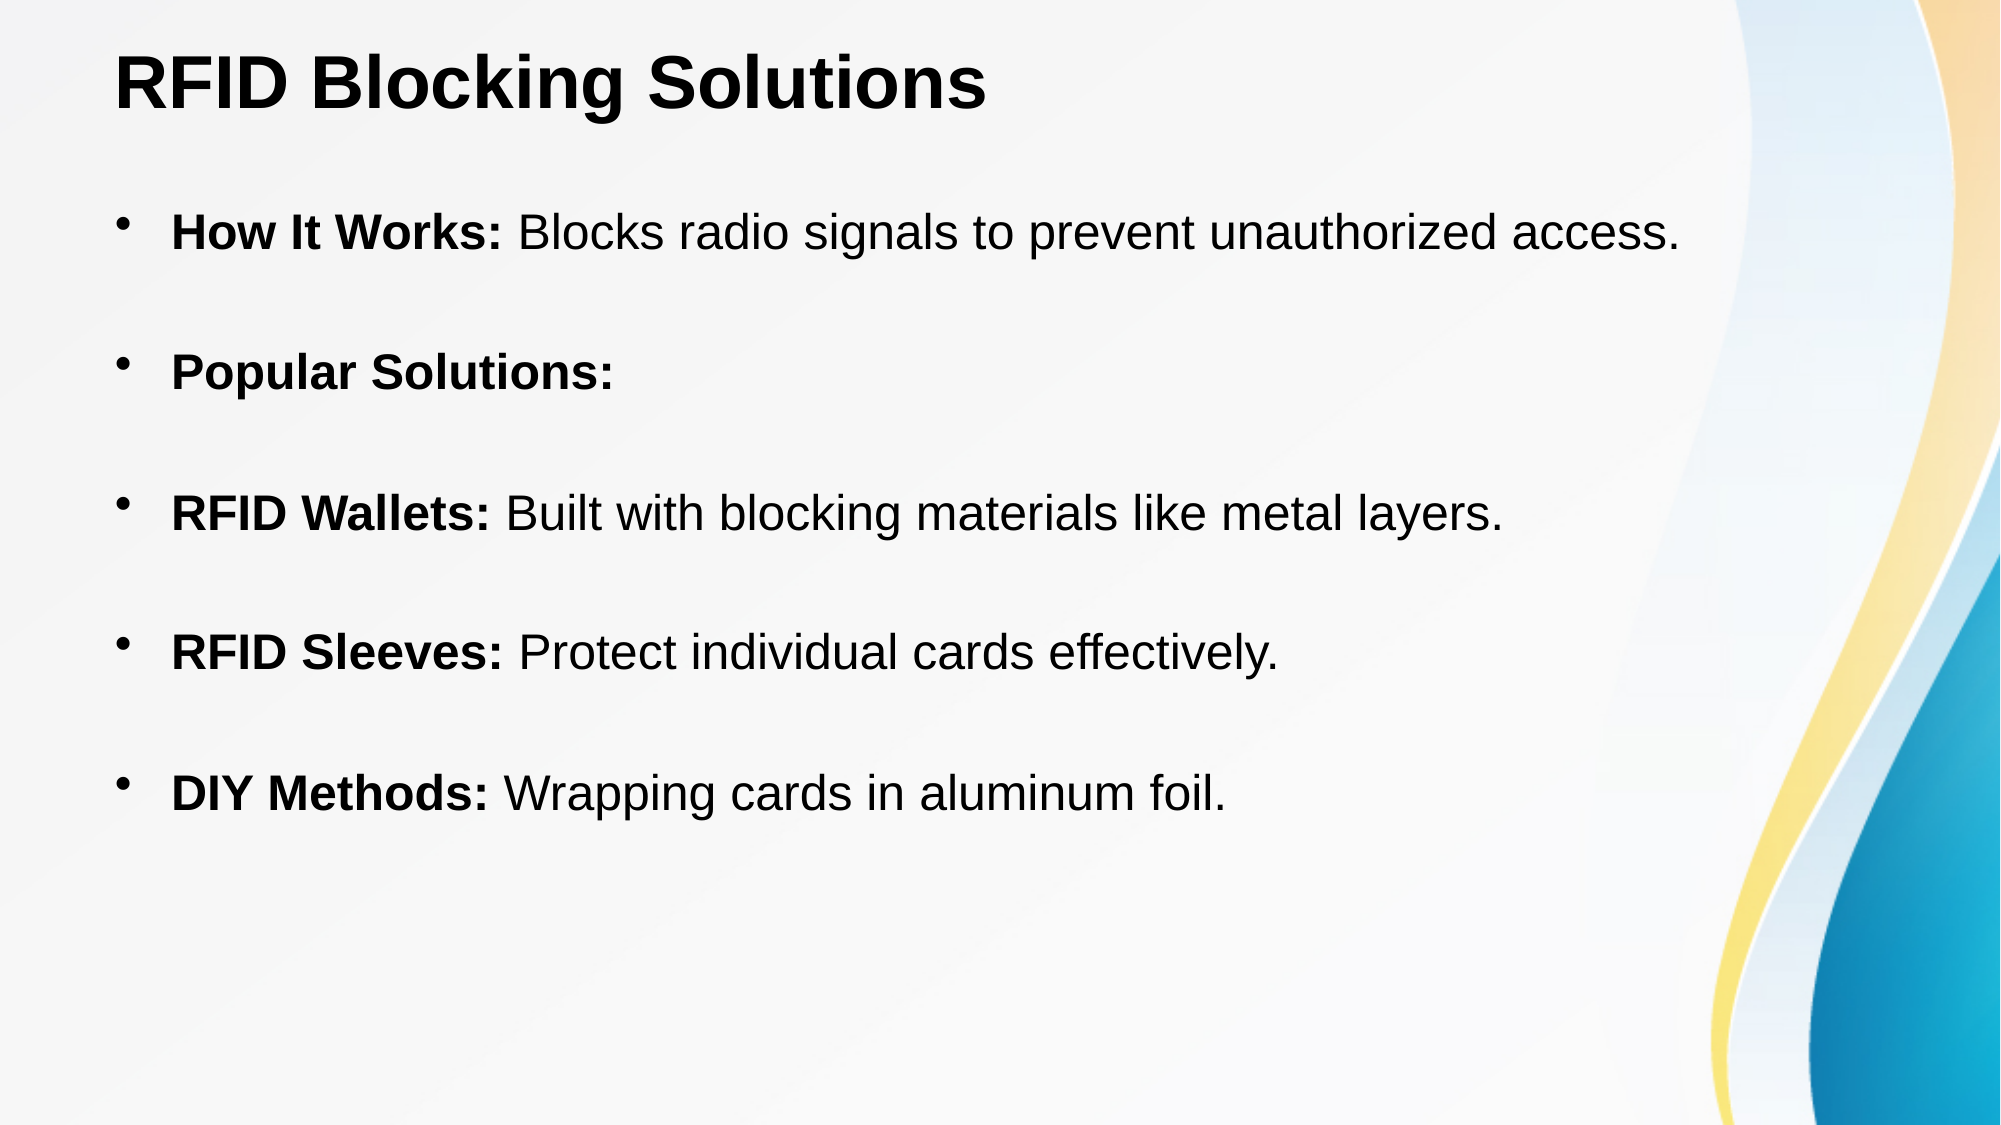

# RFID Blocking Solutions
How It Works: Blocks radio signals to prevent unauthorized access.

Popular Solutions:

RFID Wallets: Built with blocking materials like metal layers.

RFID Sleeves: Protect individual cards effectively.

DIY Methods: Wrapping cards in aluminum foil.